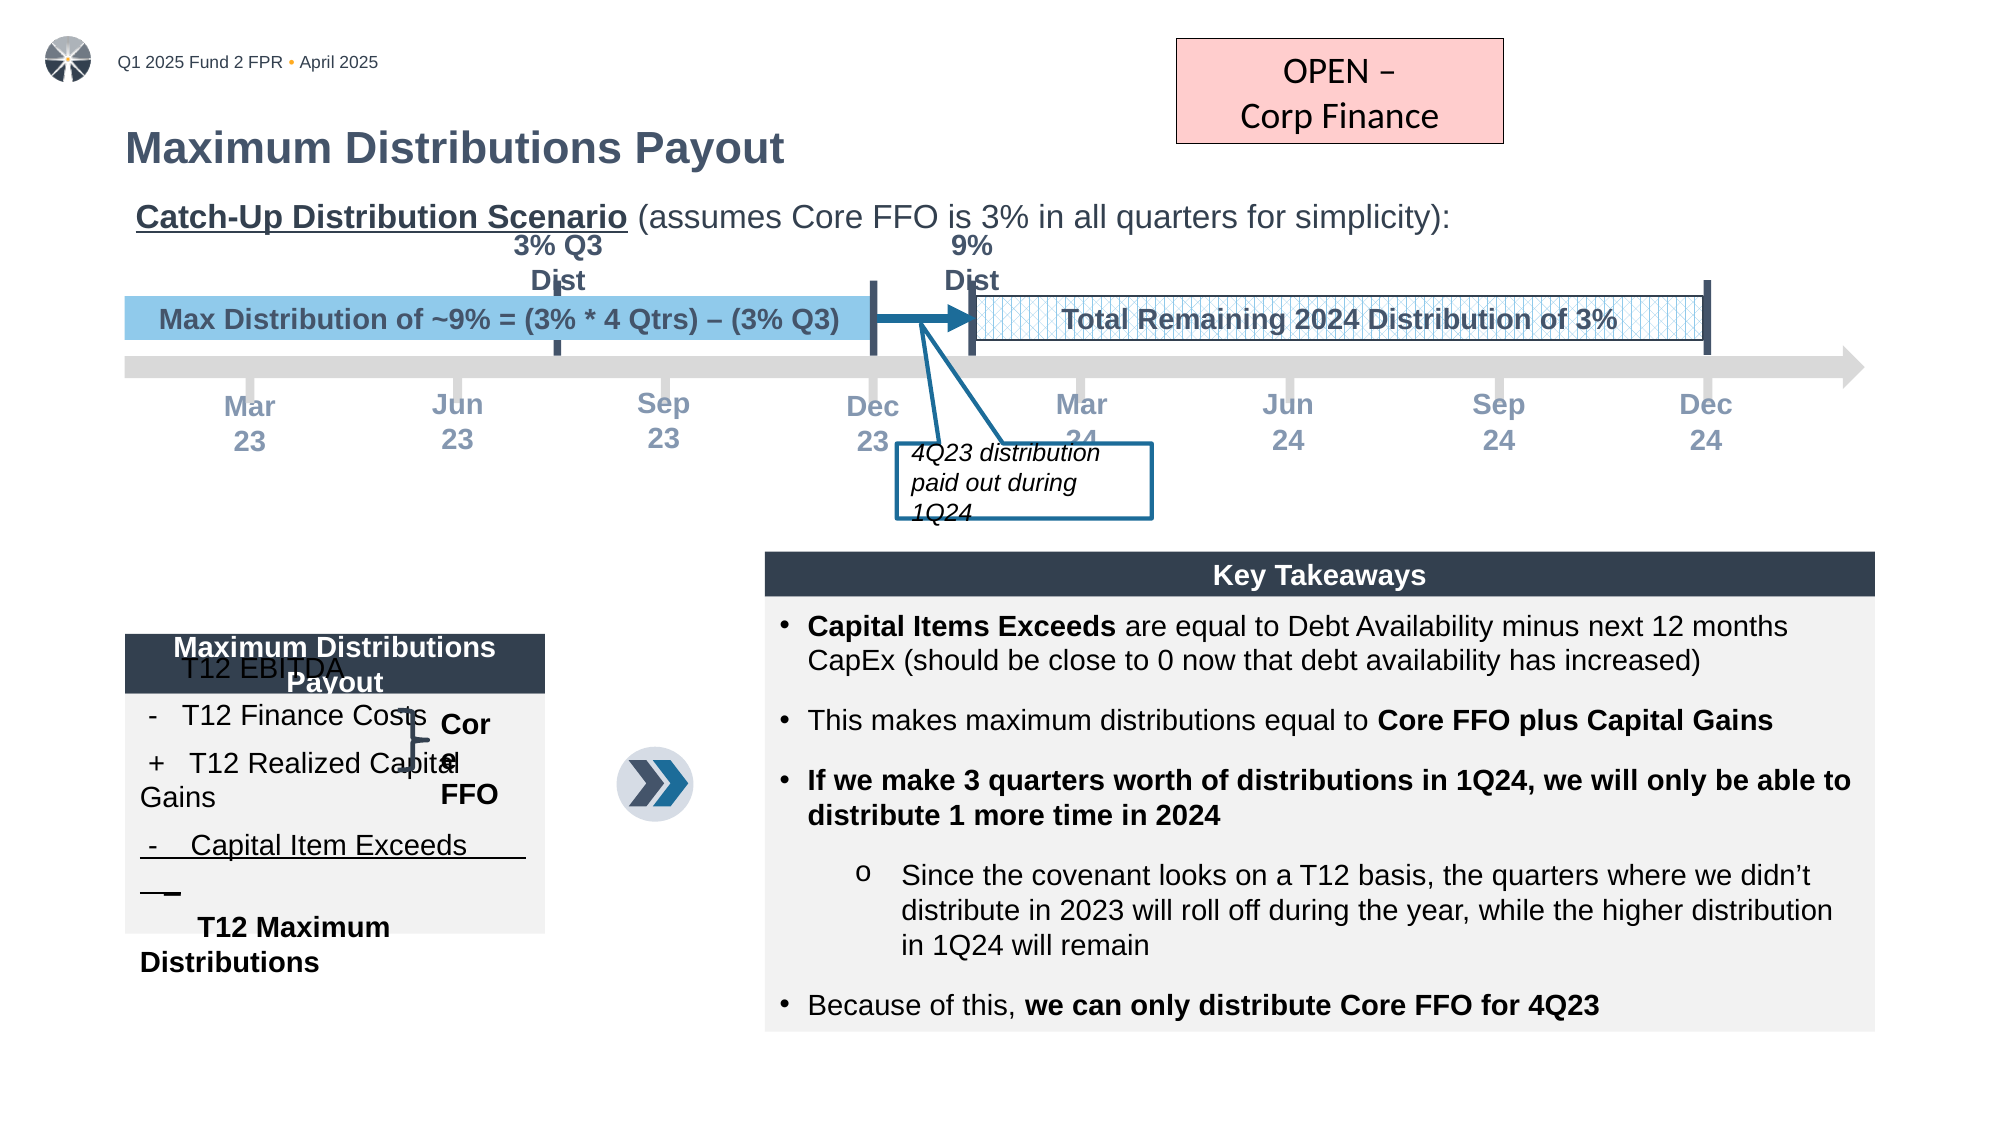

OPEN –
Corp Finance
# Maximum Distributions Payout
Catch-Up Distribution Scenario (assumes Core FFO is 3% in all quarters for simplicity):
3% Q3 Dist
9% Dist

Max Distribution of ~9% = (3% * 4 Qtrs) – (3% Q3)
Total Remaining 2024 Distribution of 3%

Sep 23
Jun 23
Mar 24
Jun 24
Sep 24
Dec 24
Mar 23
Dec 23
4Q23 distribution paid out during 1Q24
Key Takeaways
Capital Items Exceeds are equal to Debt Availability minus next 12 months CapEx (should be close to 0 now that debt availability has increased)
This makes maximum distributions equal to Core FFO plus Capital Gains
If we make 3 quarters worth of distributions in 1Q24, we will only be able to distribute 1 more time in 2024
Since the covenant looks on a T12 basis, the quarters where we didn’t distribute in 2023 will roll off during the year, while the higher distribution in 1Q24 will remain
Because of this, we can only distribute Core FFO for 4Q23
Maximum Distributions Payout
     T12 EBITDA
 -   T12 Finance Costs
 +   T12 Realized Capital Gains
 -    Capital Item Exceeds           _
       T12 Maximum Distributions
Core FFO